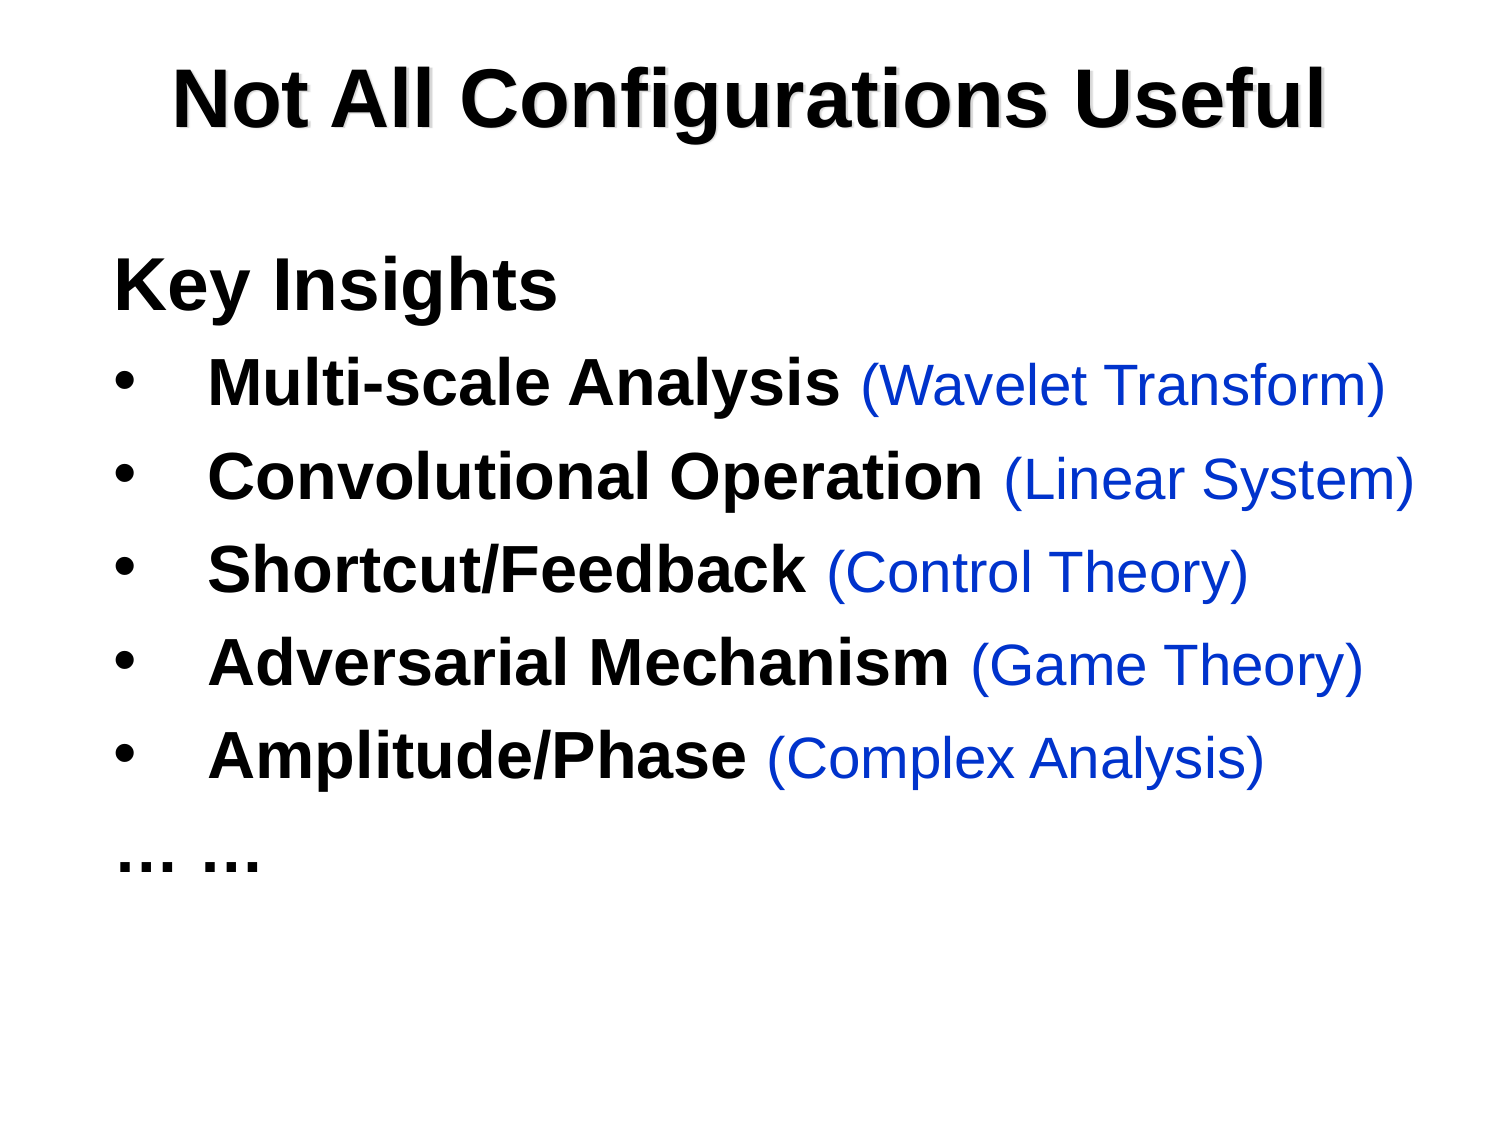

# Not All Configurations Useful
Key Insights
Multi-scale Analysis (Wavelet Transform)
Convolutional Operation (Linear System)
Shortcut/Feedback (Control Theory)
Adversarial Mechanism (Game Theory)
Amplitude/Phase (Complex Analysis)
… …